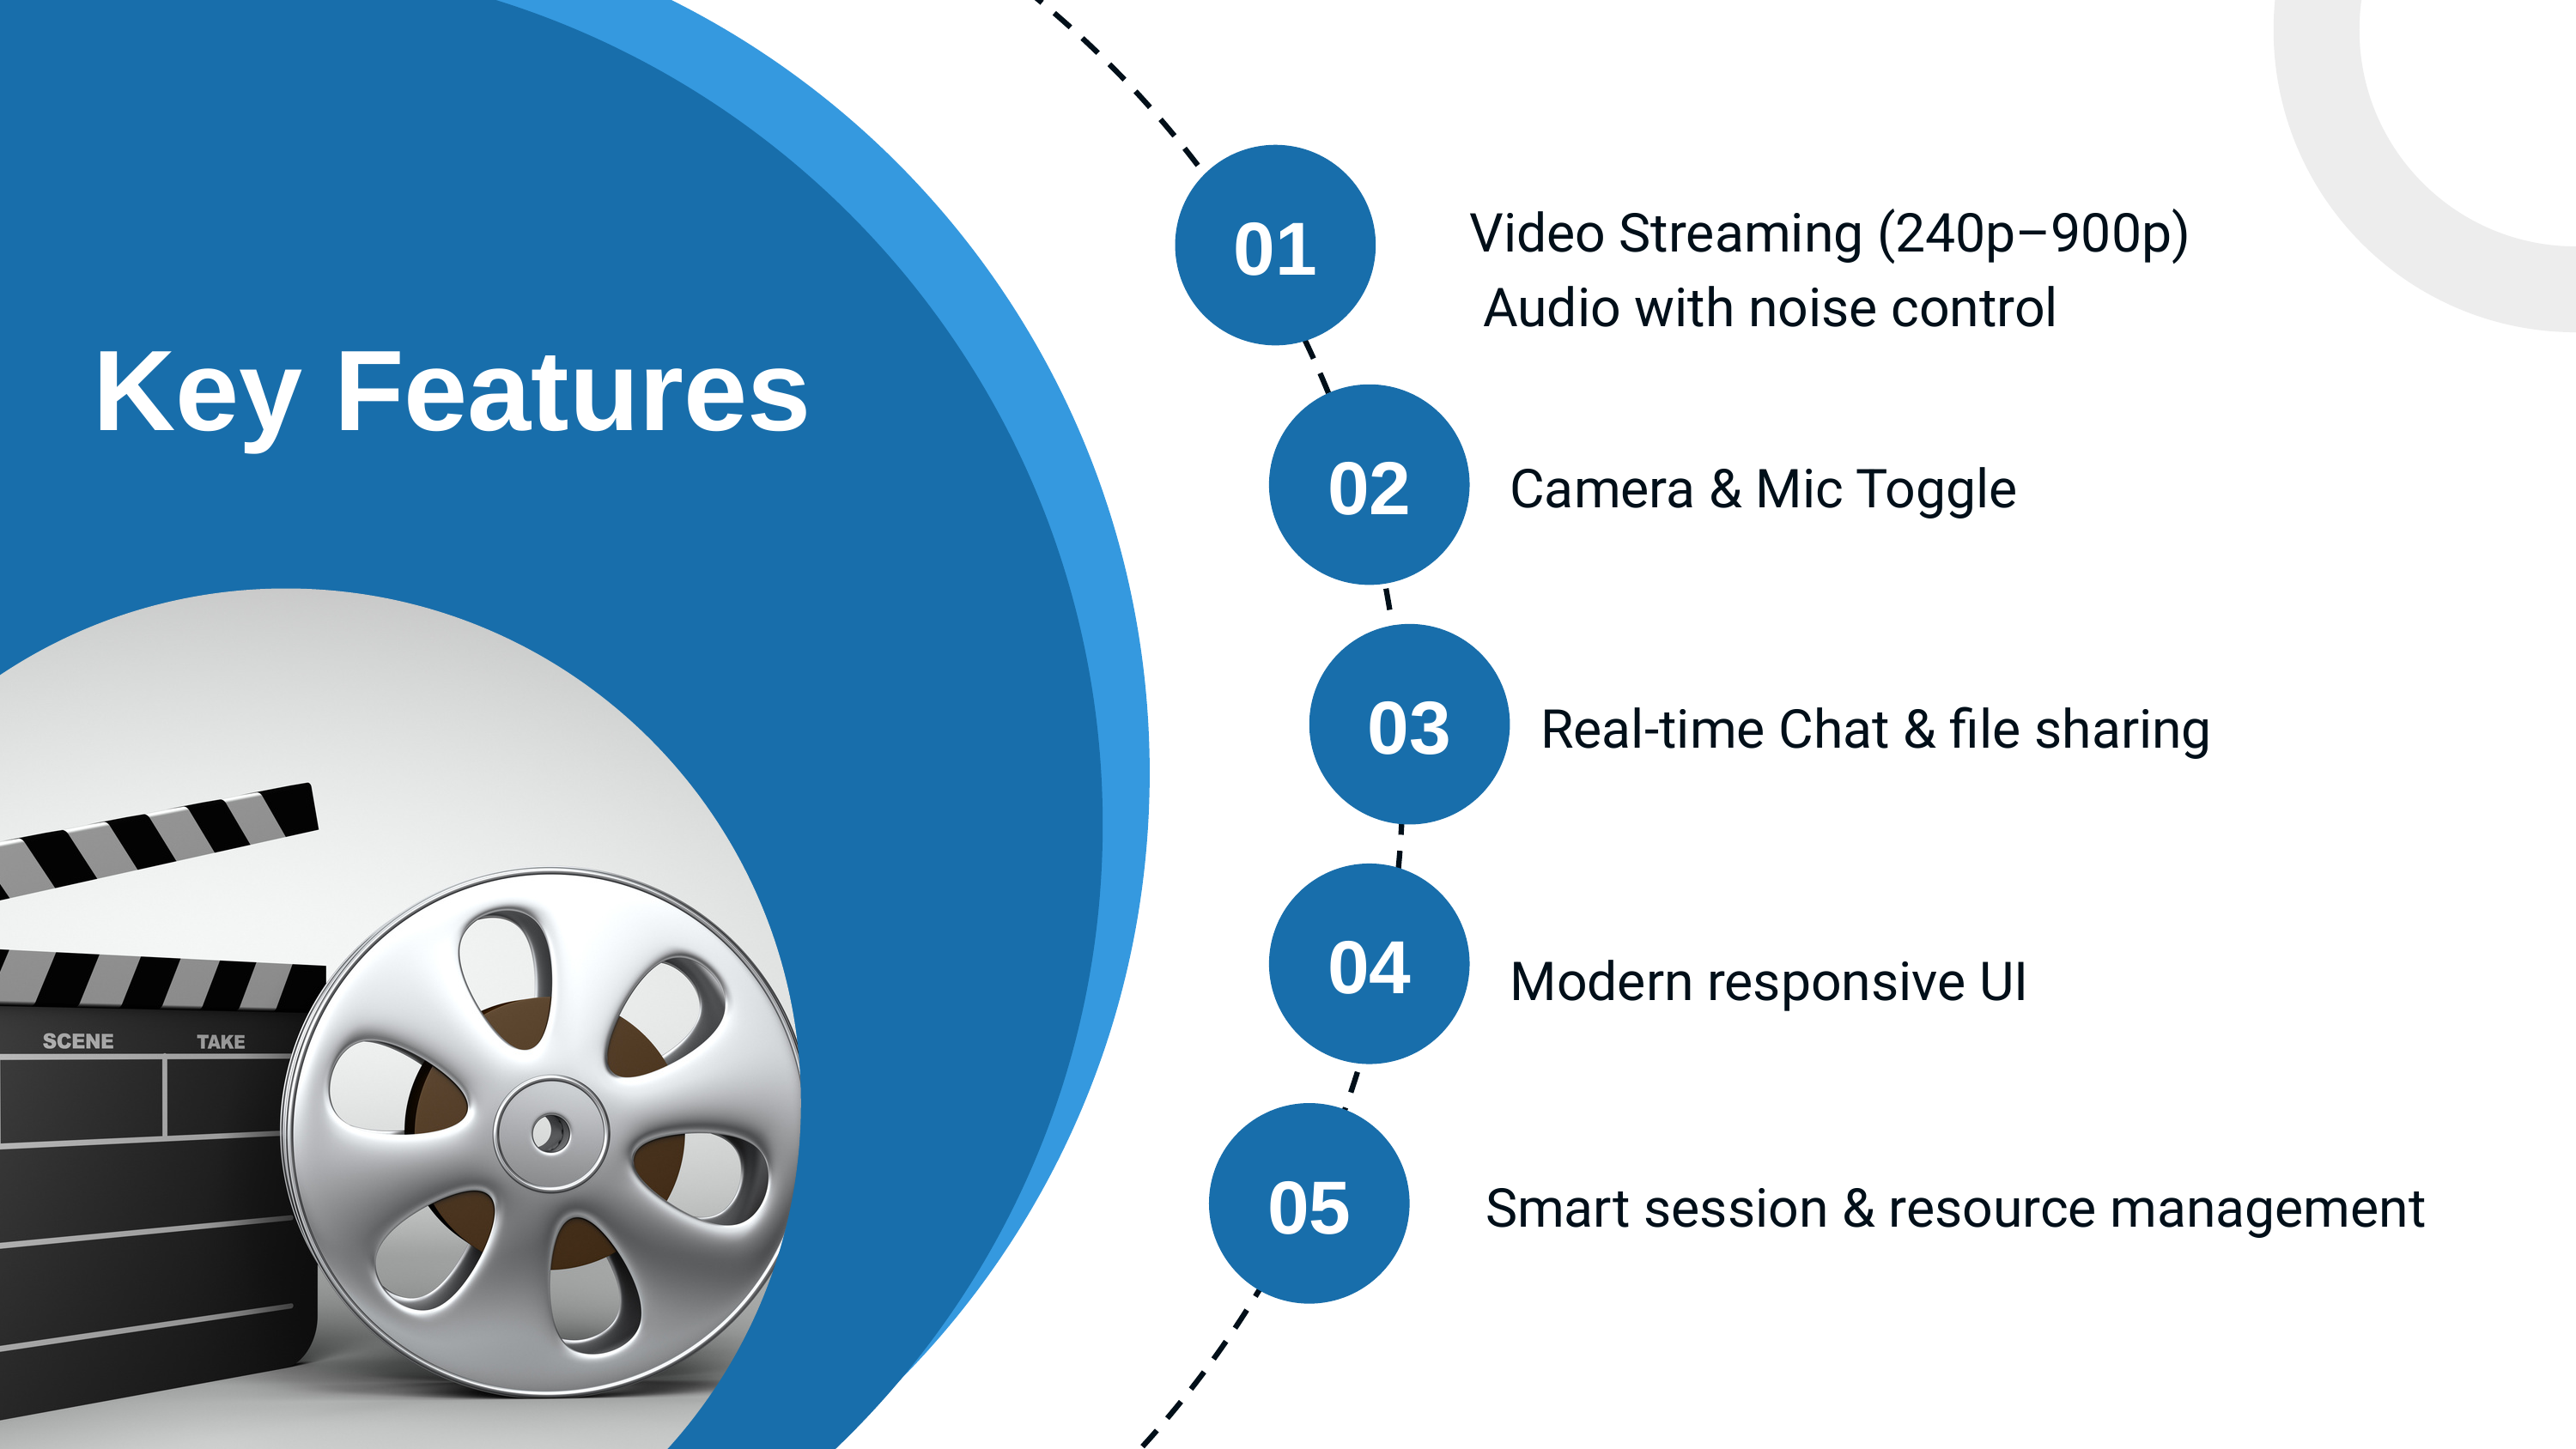

Video Streaming (240p–900p)
 Audio with noise control
01
Key Features

02
Camera & Mic Toggle

03
Real-time Chat & file sharing

04
Modern responsive UI

05
05
Smart session & resource management